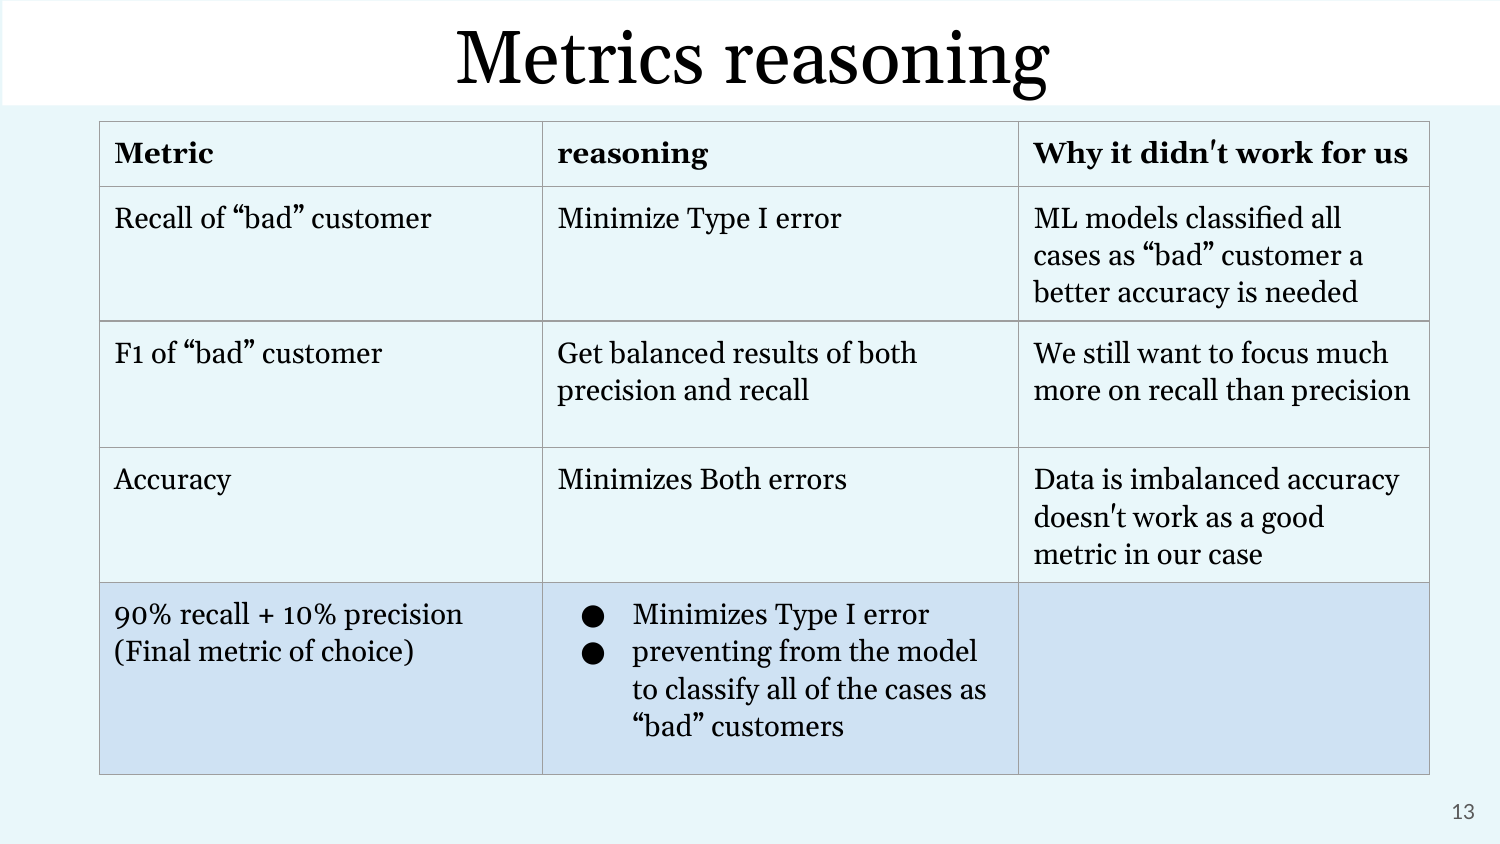

Metrics reasoning
| Metric | reasoning | Why it didn't work for us |
| --- | --- | --- |
| Recall of “bad” customer | Minimize Type I error | ML models classified all cases as “bad” customer a better accuracy is needed |
| F1 of “bad” customer | Get balanced results of both precision and recall | We still want to focus much more on recall than precision |
| Accuracy | Minimizes Both errors | Data is imbalanced accuracy doesn't work as a good metric in our case |
| 90% recall + 10% precision (Final metric of choice) | Minimizes Type I error preventing from the model to classify all of the cases as “bad” customers |  |
13